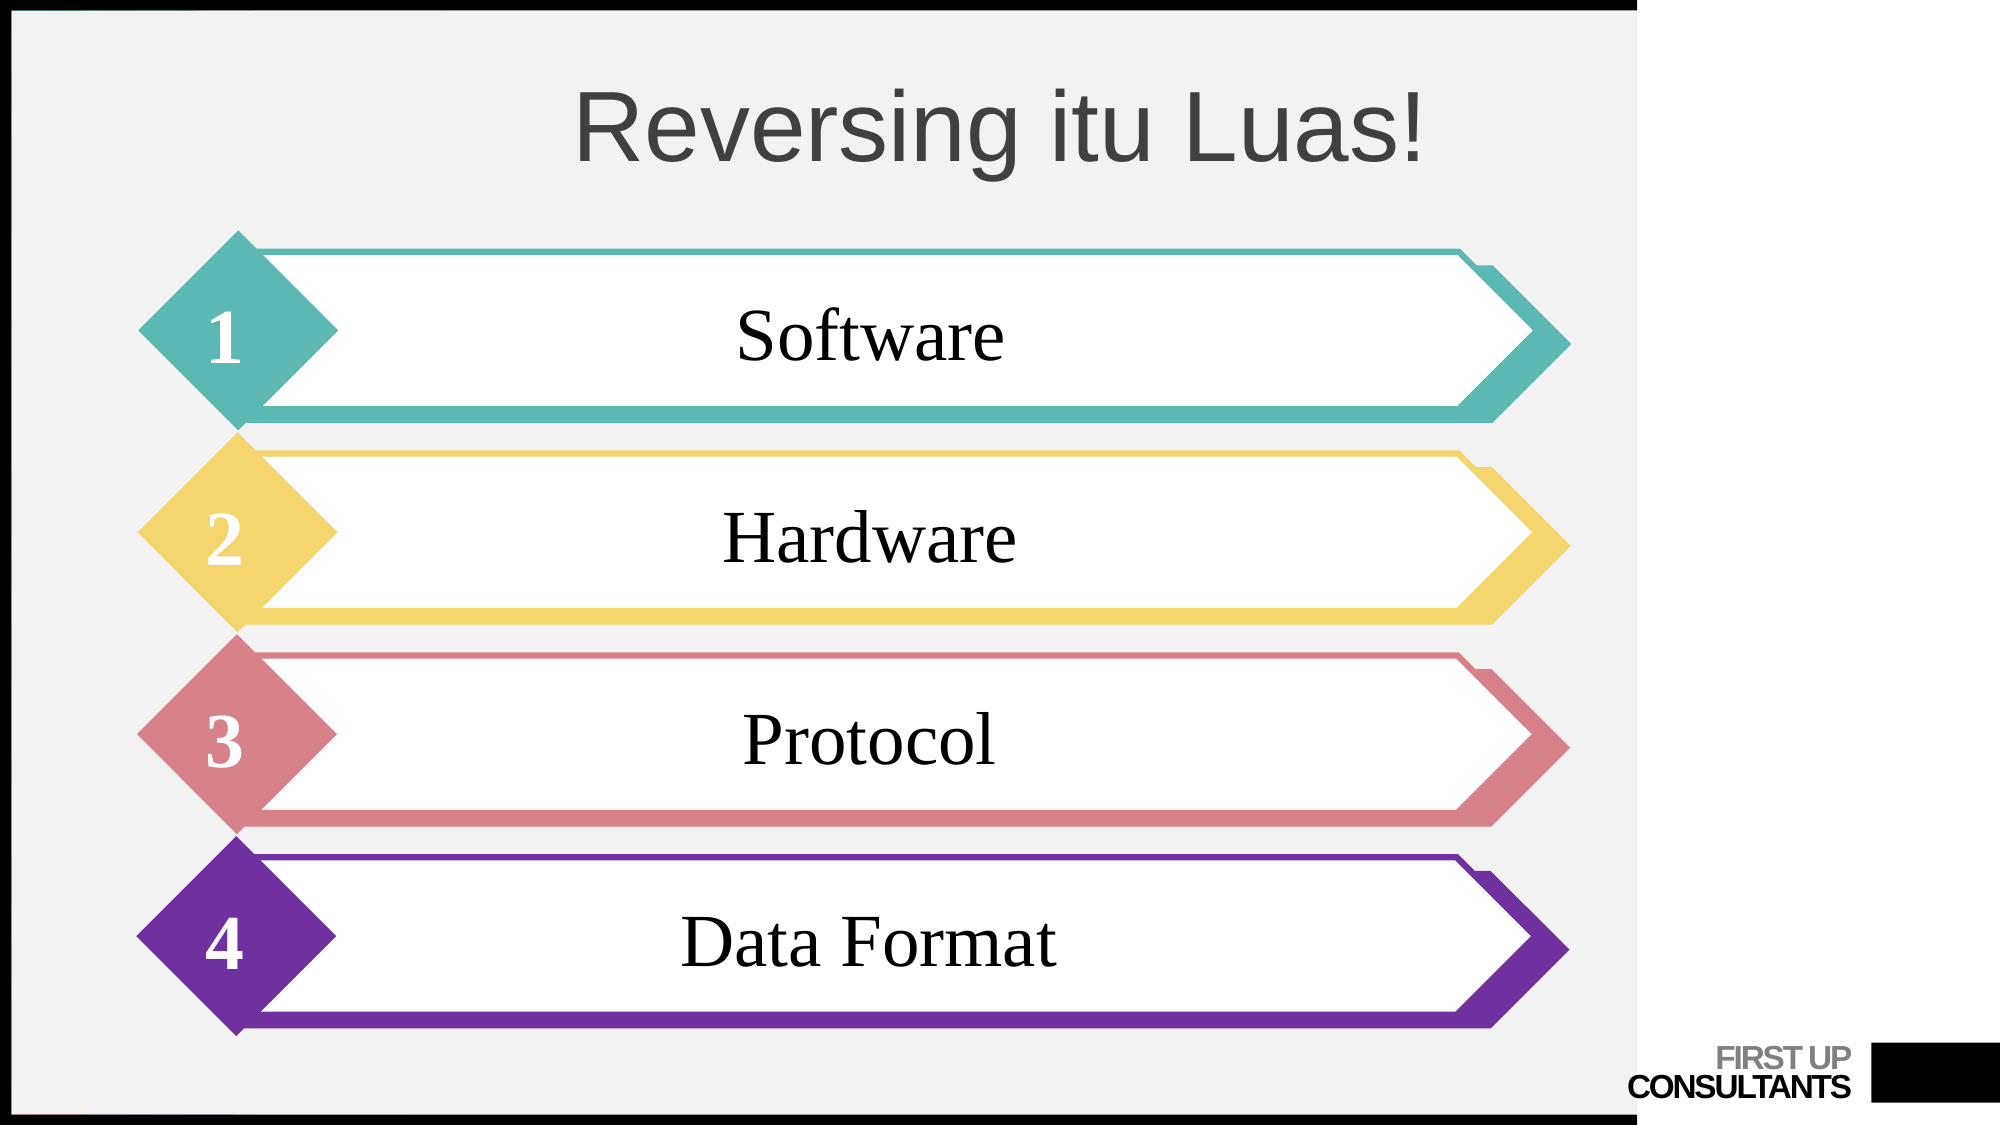

Reversing itu Luas!

Software

1

Hardware

2

Protocol

3

Data Format

4